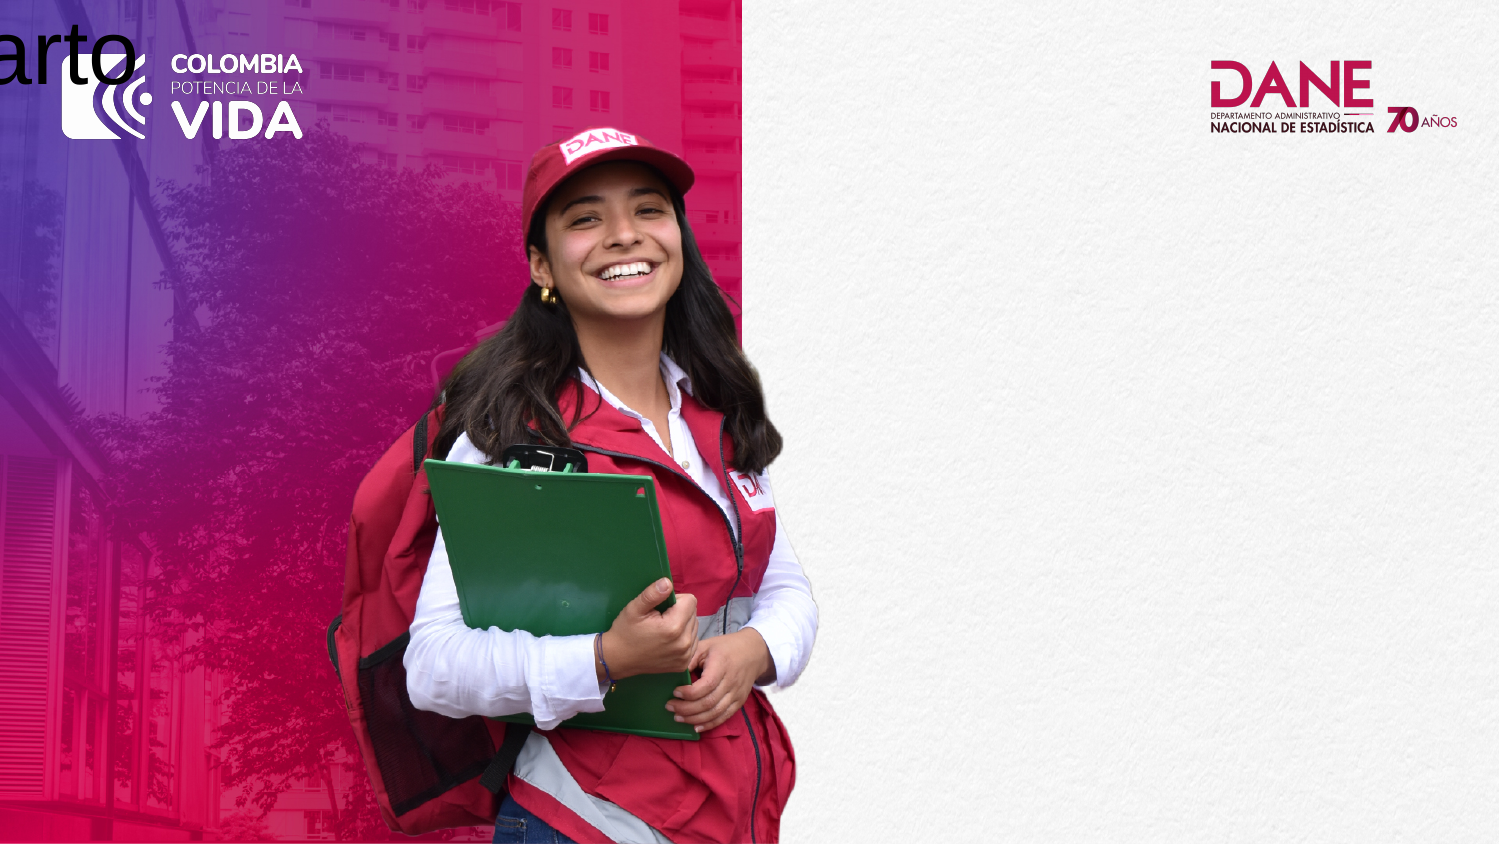

# Quarto
Quarto enables you to weave together content and executable code into a finished presentation. To learn more about Quarto presentations see https://quarto.org/docs/presentations/.